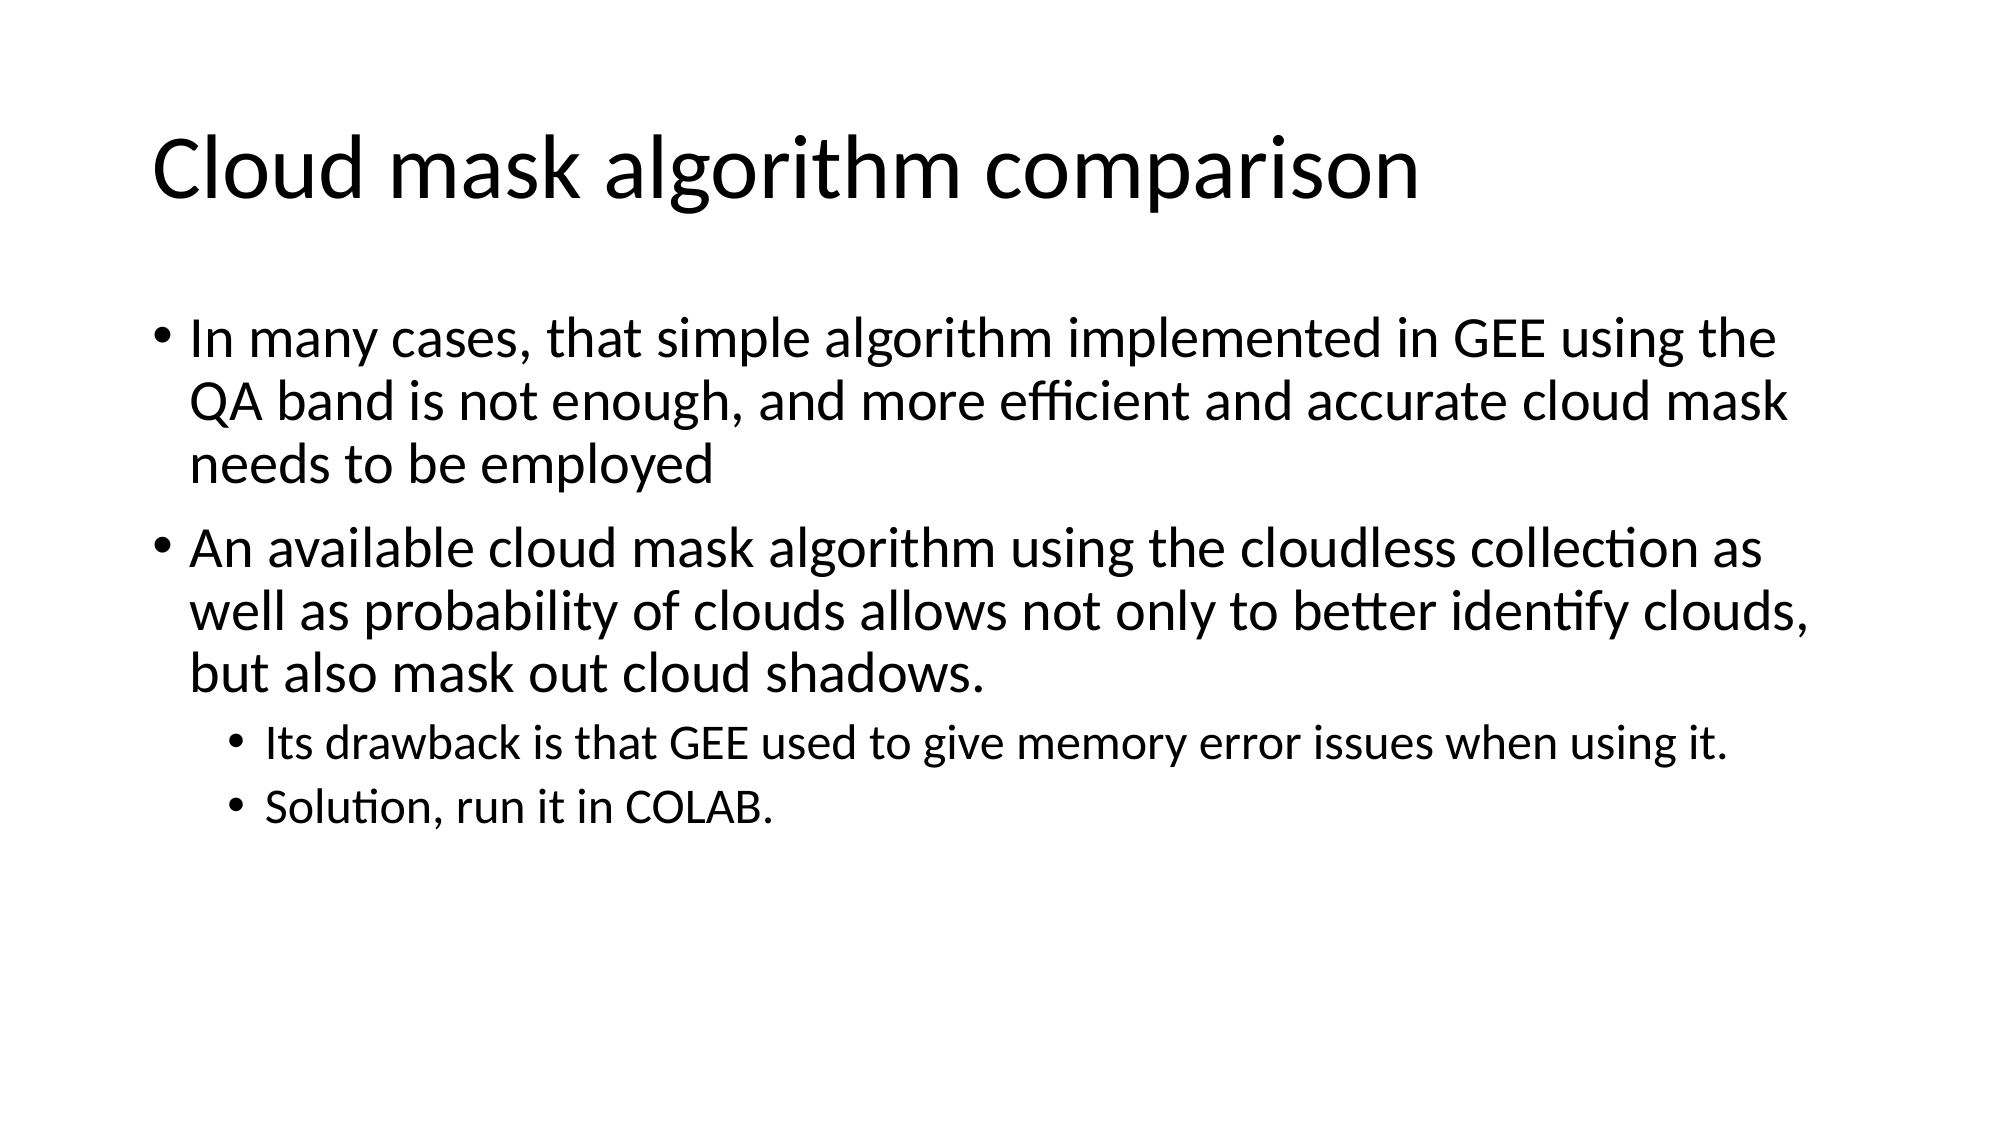

# Cloud mask algorithm comparison
In many cases, that simple algorithm implemented in GEE using the QA band is not enough, and more efficient and accurate cloud mask needs to be employed
An available cloud mask algorithm using the cloudless collection as well as probability of clouds allows not only to better identify clouds, but also mask out cloud shadows.
Its drawback is that GEE used to give memory error issues when using it.
Solution, run it in COLAB.